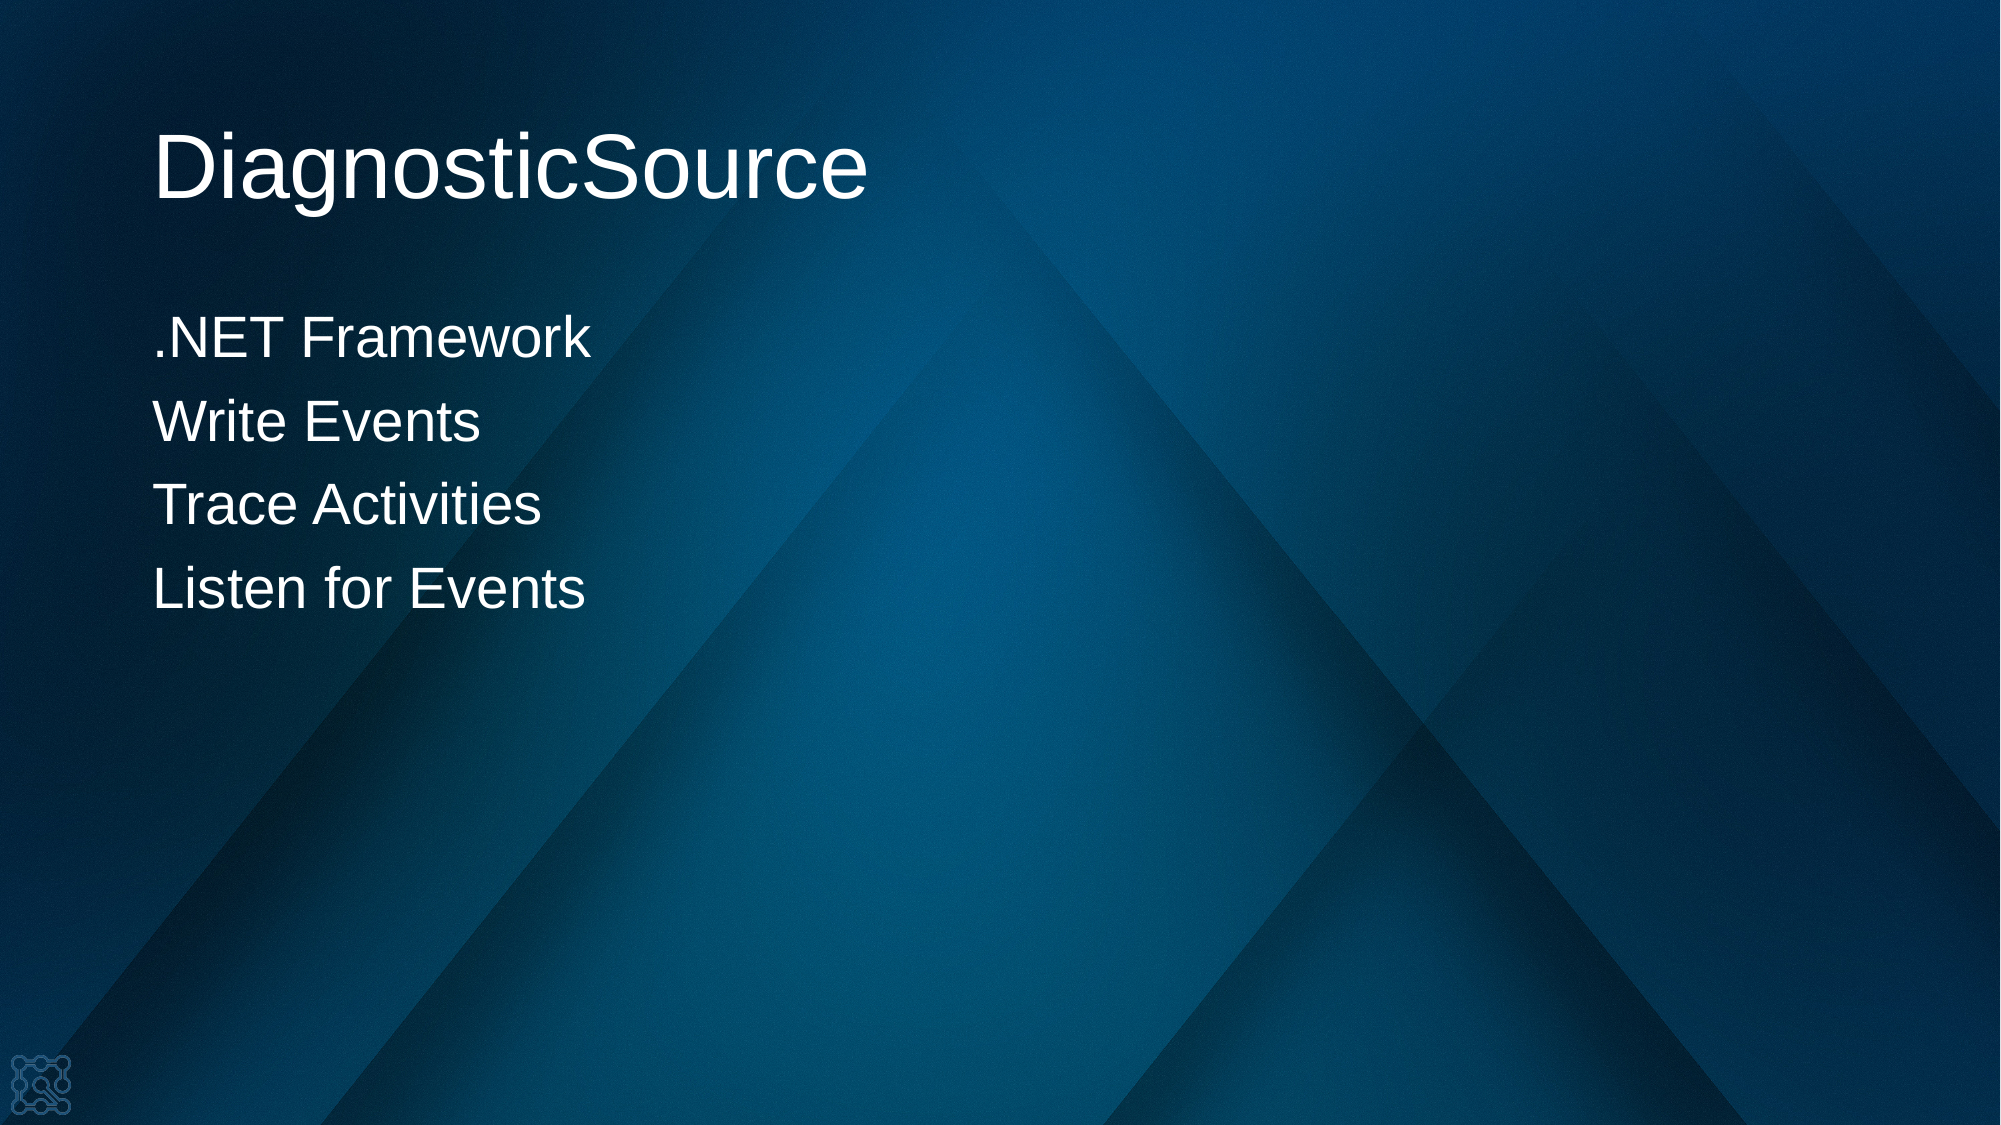

# DiagnosticSource
.NET Framework
Write Events
Trace Activities
Listen for Events